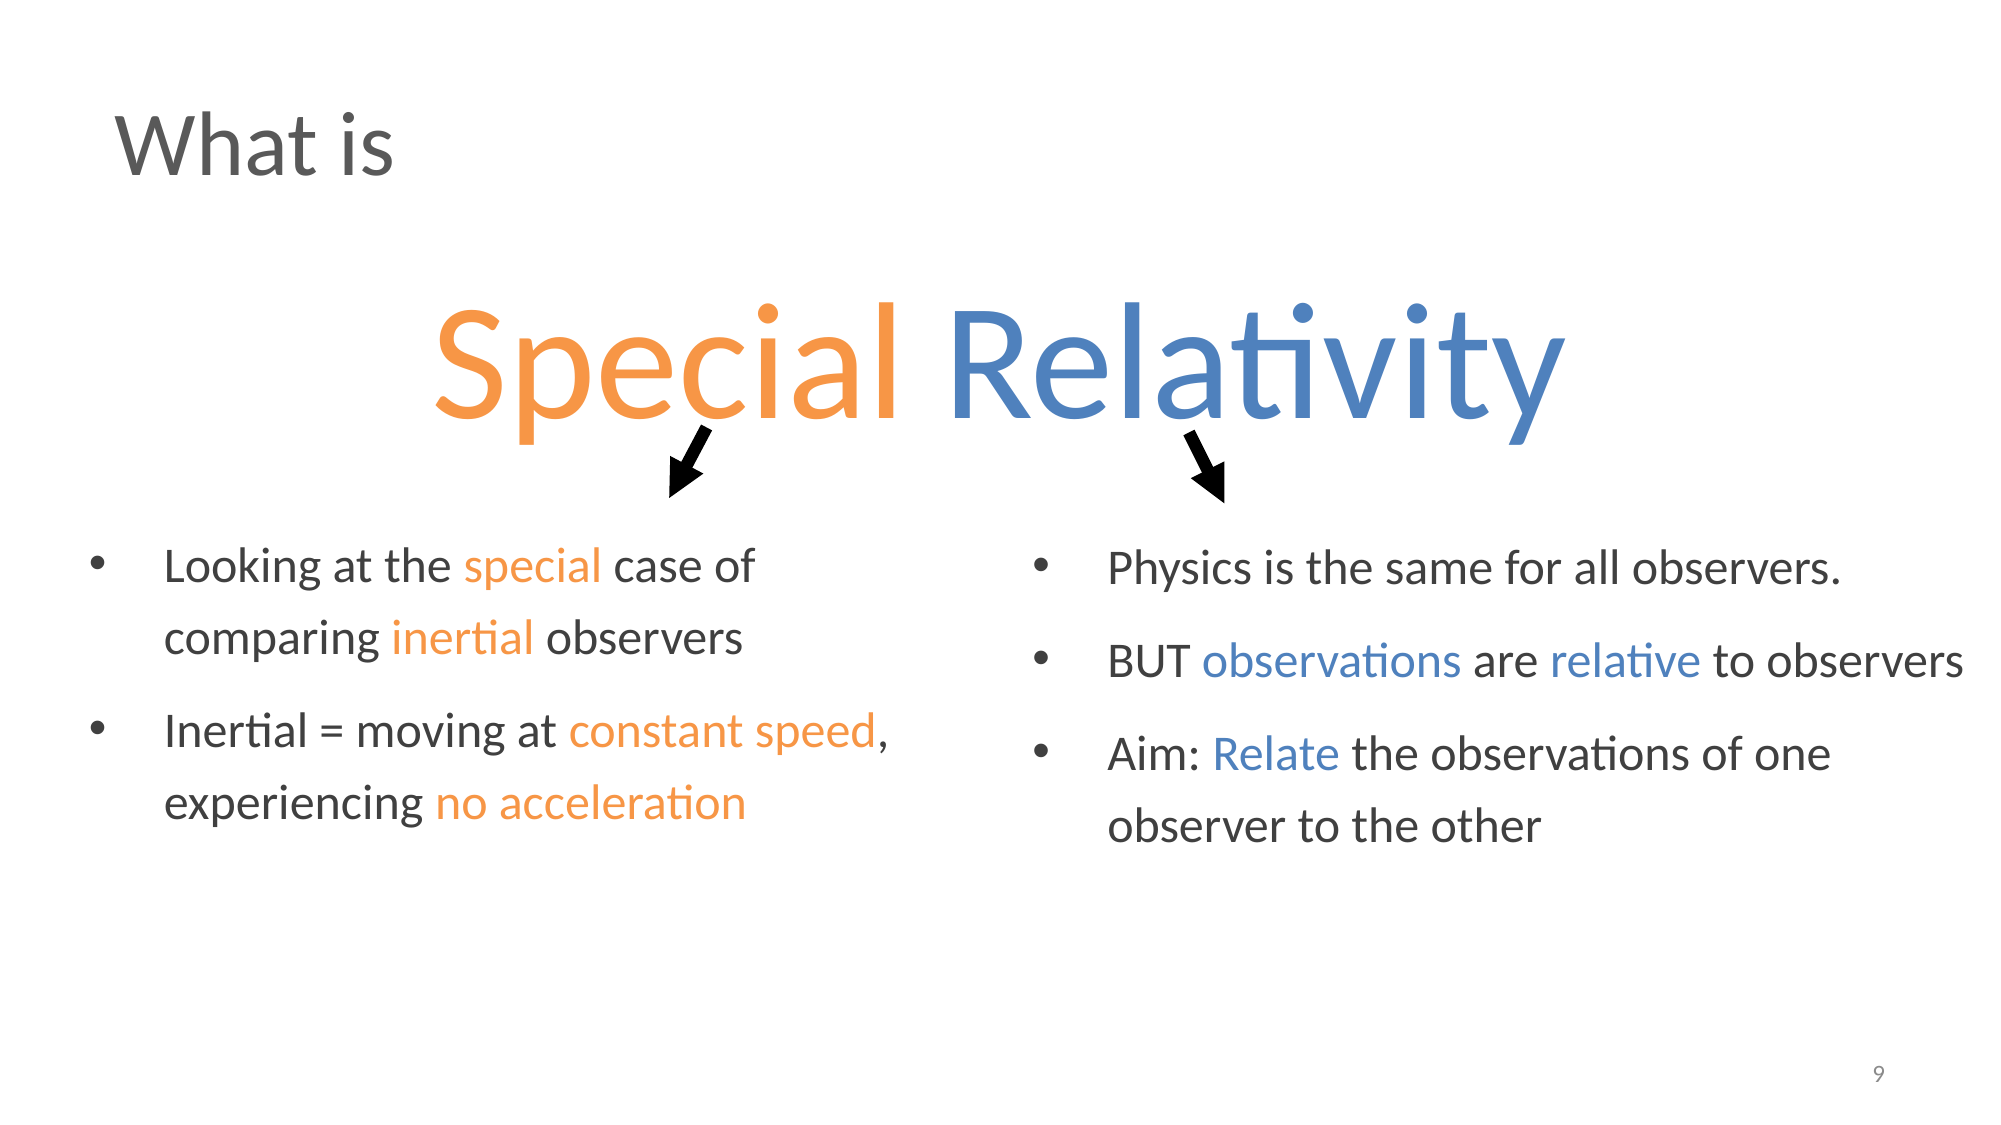

# What is
Special Relativity
Looking at the special case of comparing inertial observers
Inertial = moving at constant speed, experiencing no acceleration
Physics is the same for all observers.
BUT observations are relative to observers
Aim: Relate the observations of one observer to the other
9